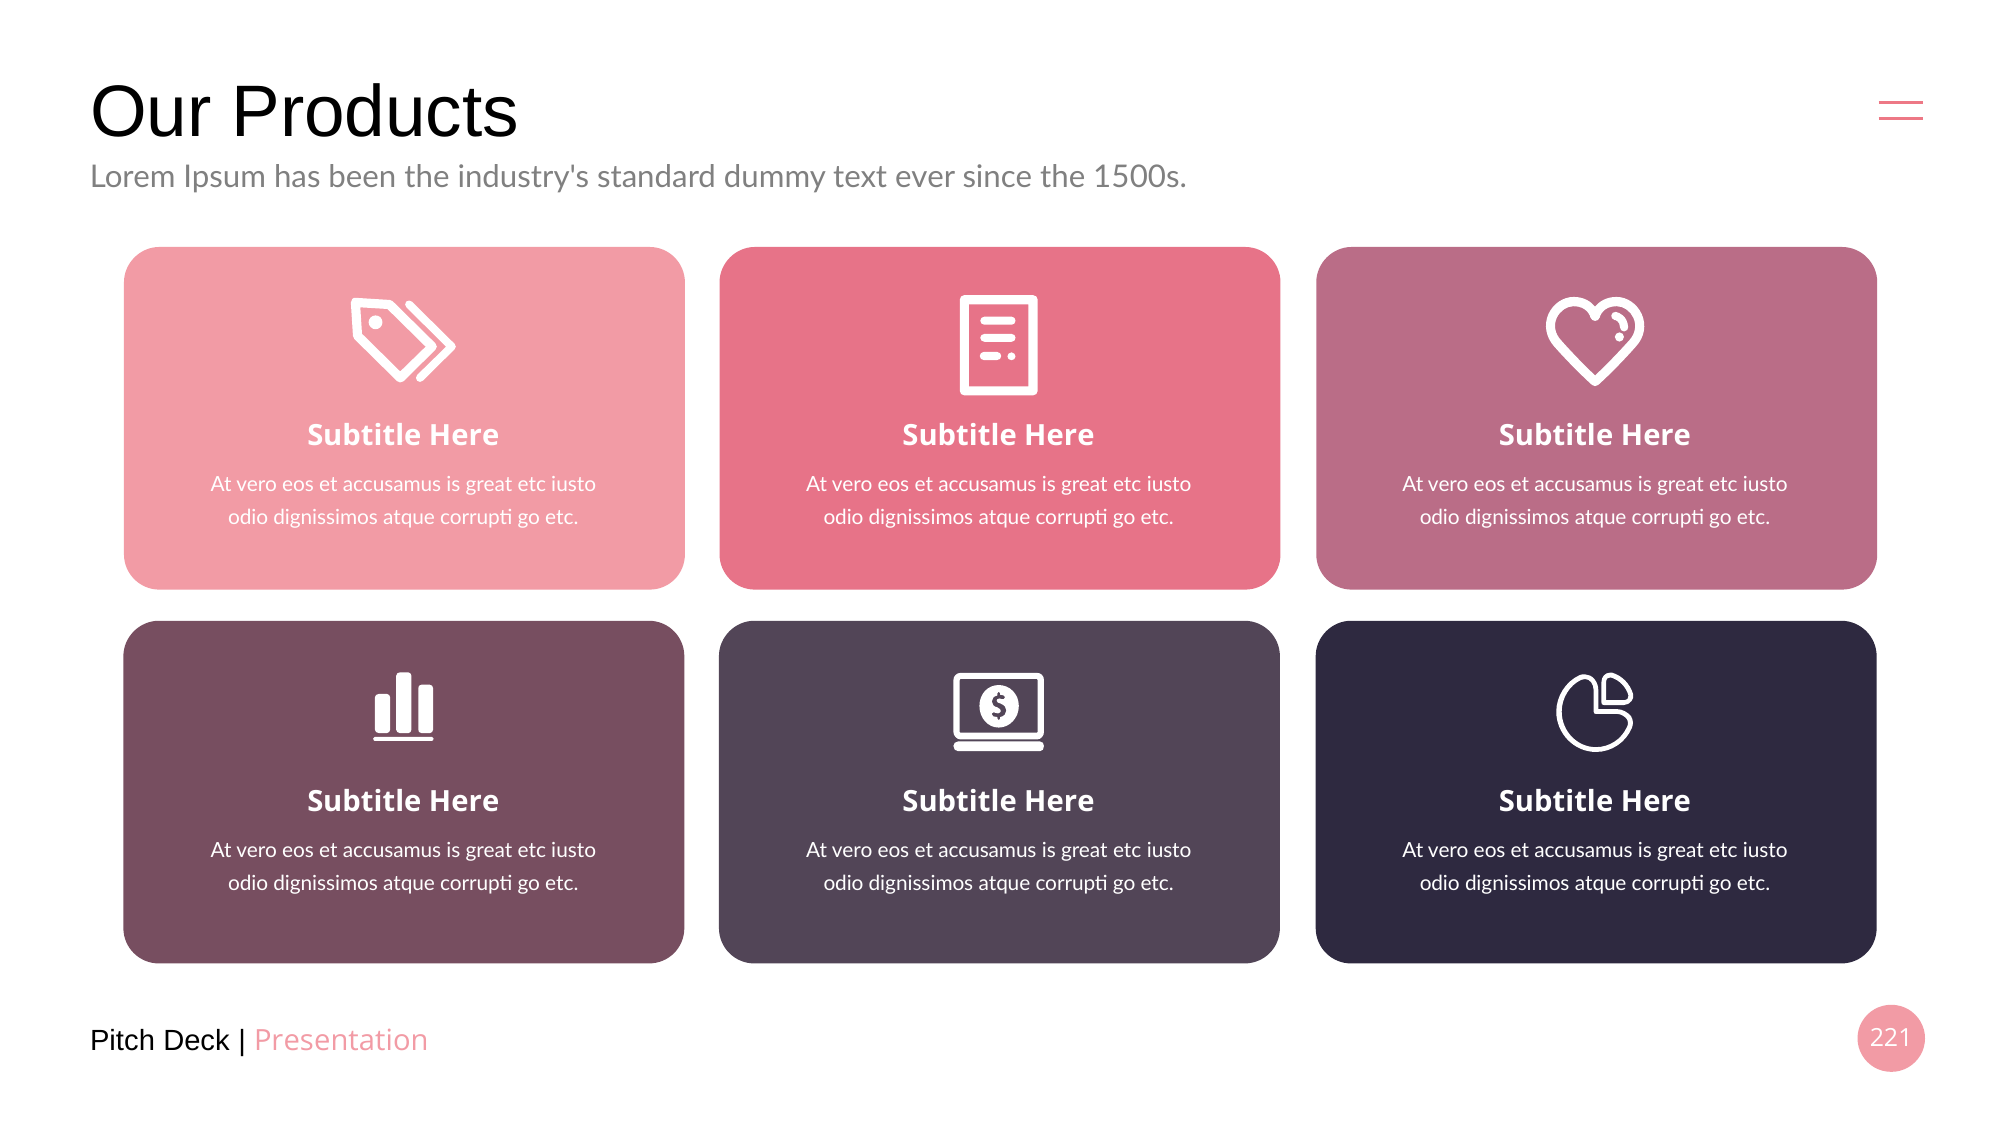

# Our Products
Lorem Ipsum has been the industry's standard dummy text ever since the 1500s.

Subtitle Here
Subtitle Here
Subtitle Here
At vero eos et accusamus is great etc iusto odio dignissimos atque corrupti go etc.
At vero eos et accusamus is great etc iusto odio dignissimos atque corrupti go etc.
At vero eos et accusamus is great etc iusto odio dignissimos atque corrupti go etc.

Subtitle Here
Subtitle Here
Subtitle Here
At vero eos et accusamus is great etc iusto odio dignissimos atque corrupti go etc.
At vero eos et accusamus is great etc iusto odio dignissimos atque corrupti go etc.
At vero eos et accusamus is great etc iusto odio dignissimos atque corrupti go etc.
Pitch Deck | Presentation
221